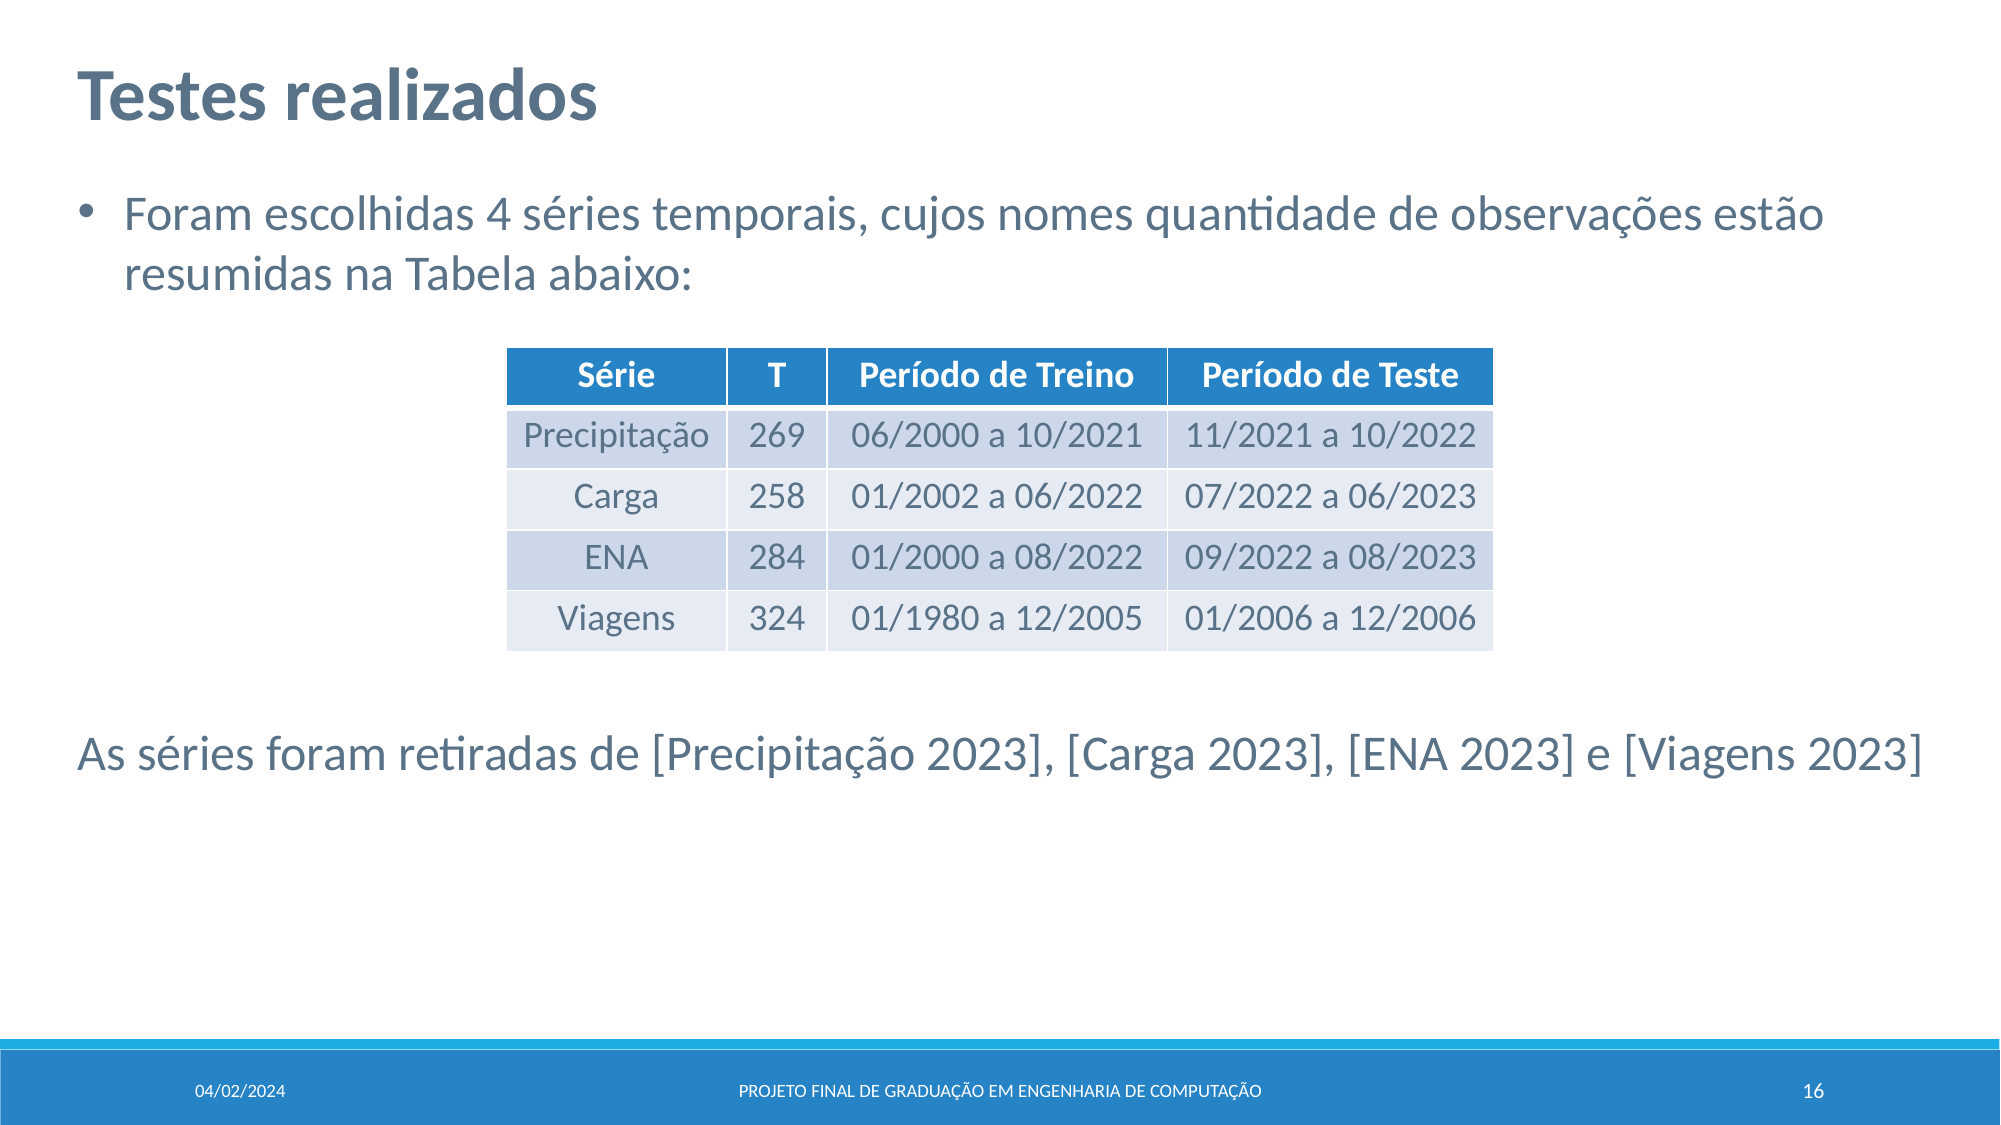

Testes realizados

Foram escolhidas 4 séries temporais, cujos nomes quantidade de observações estão resumidas na Tabela abaixo:

As séries foram retiradas de [Precipitação 2023], [Carga 2023], [ENA 2023] e [Viagens 2023]
| Série | T | Período de Treino | Período de Teste |
| --- | --- | --- | --- |
| Precipitação | 269 | 06/2000 a 10/2021 | 11/2021 a 10/2022 |
| Carga | 258 | 01/2002 a 06/2022 | 07/2022 a 06/2023 |
| ENA | 284 | 01/2000 a 08/2022 | 09/2022 a 08/2023 |
| Viagens | 324 | 01/1980 a 12/2005 | 01/2006 a 12/2006 |
04/02/2024
Projeto Final de Graduação em Engenharia de computação
16